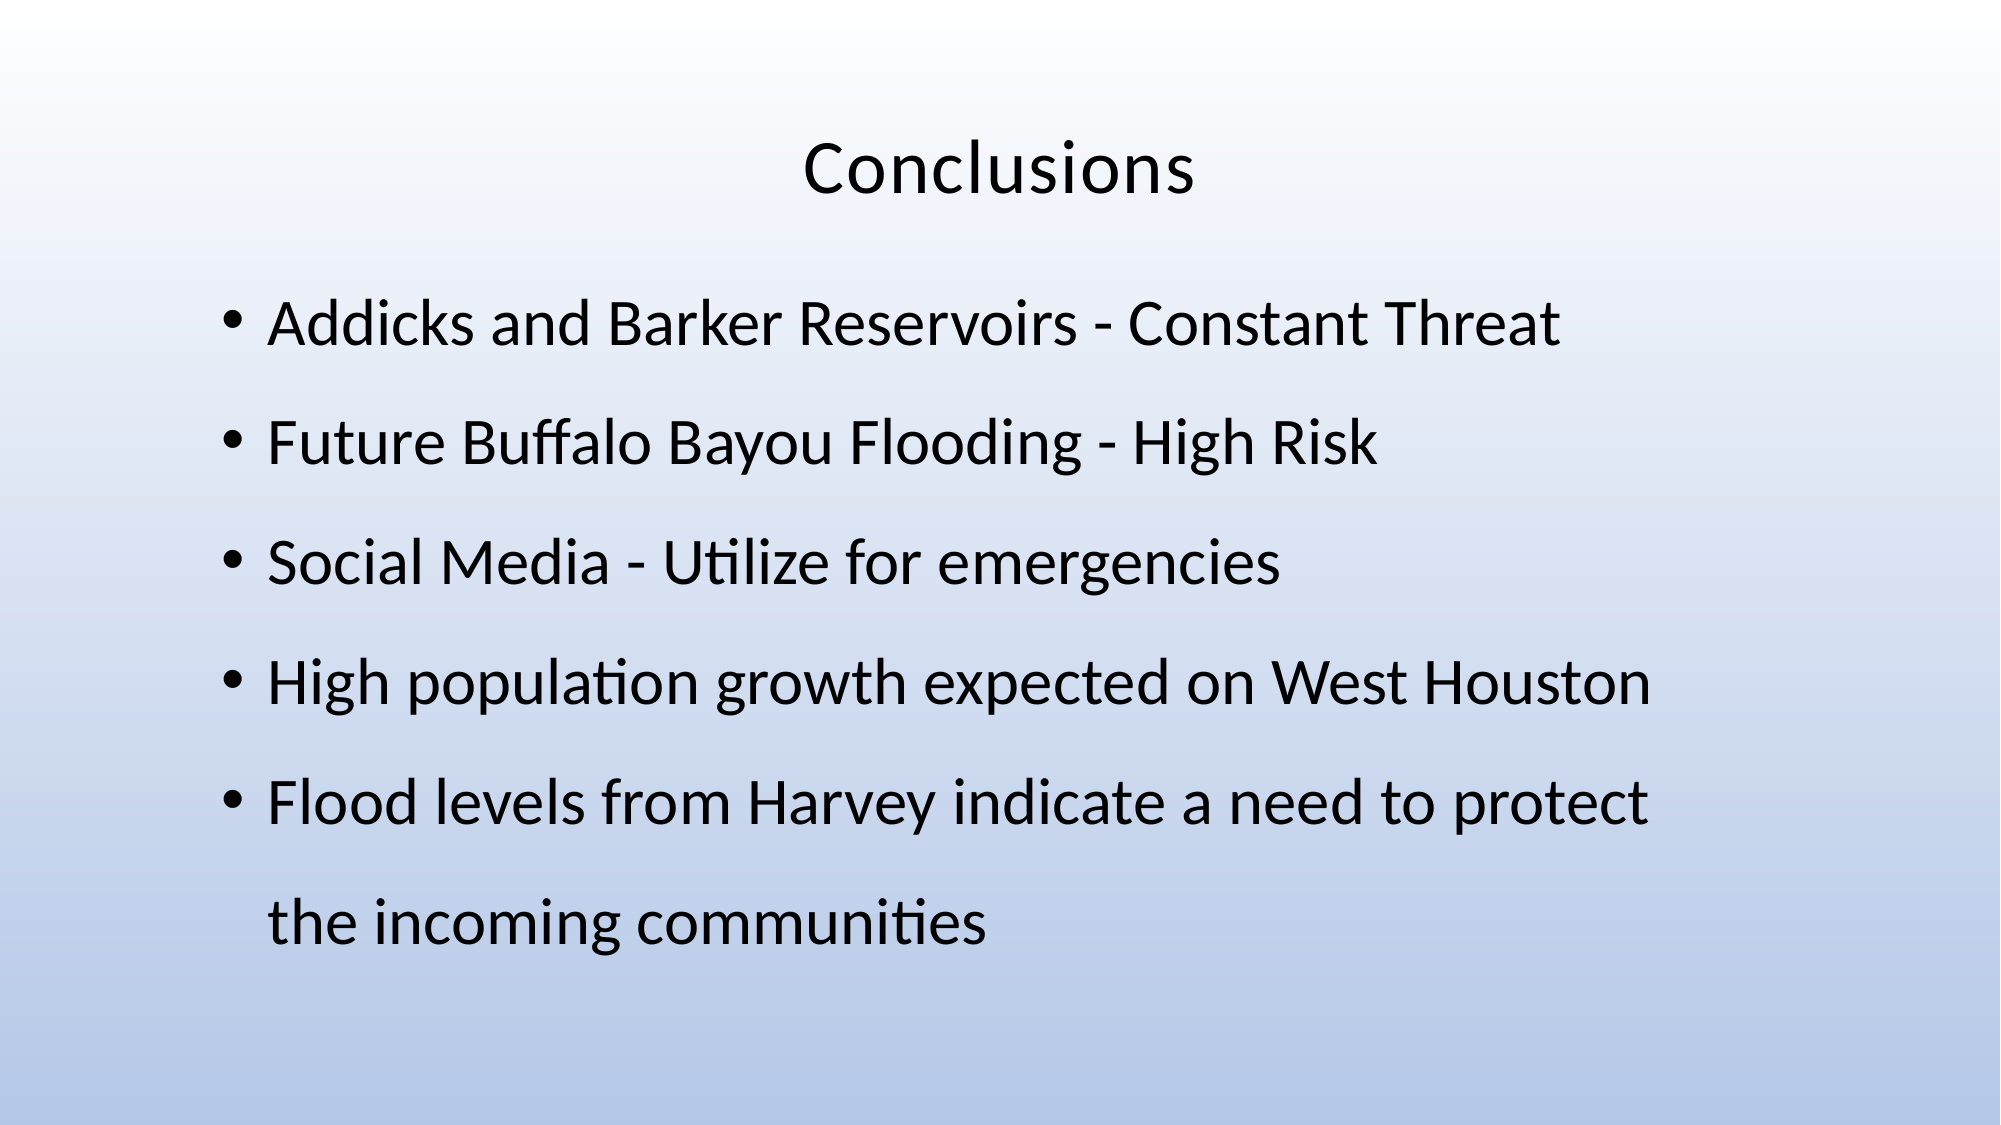

# Conclusions
Addicks and Barker Reservoirs - Constant Threat
Future Buffalo Bayou Flooding - High Risk
Social Media - Utilize for emergencies
High population growth expected on West Houston
Flood levels from Harvey indicate a need to protect the incoming communities